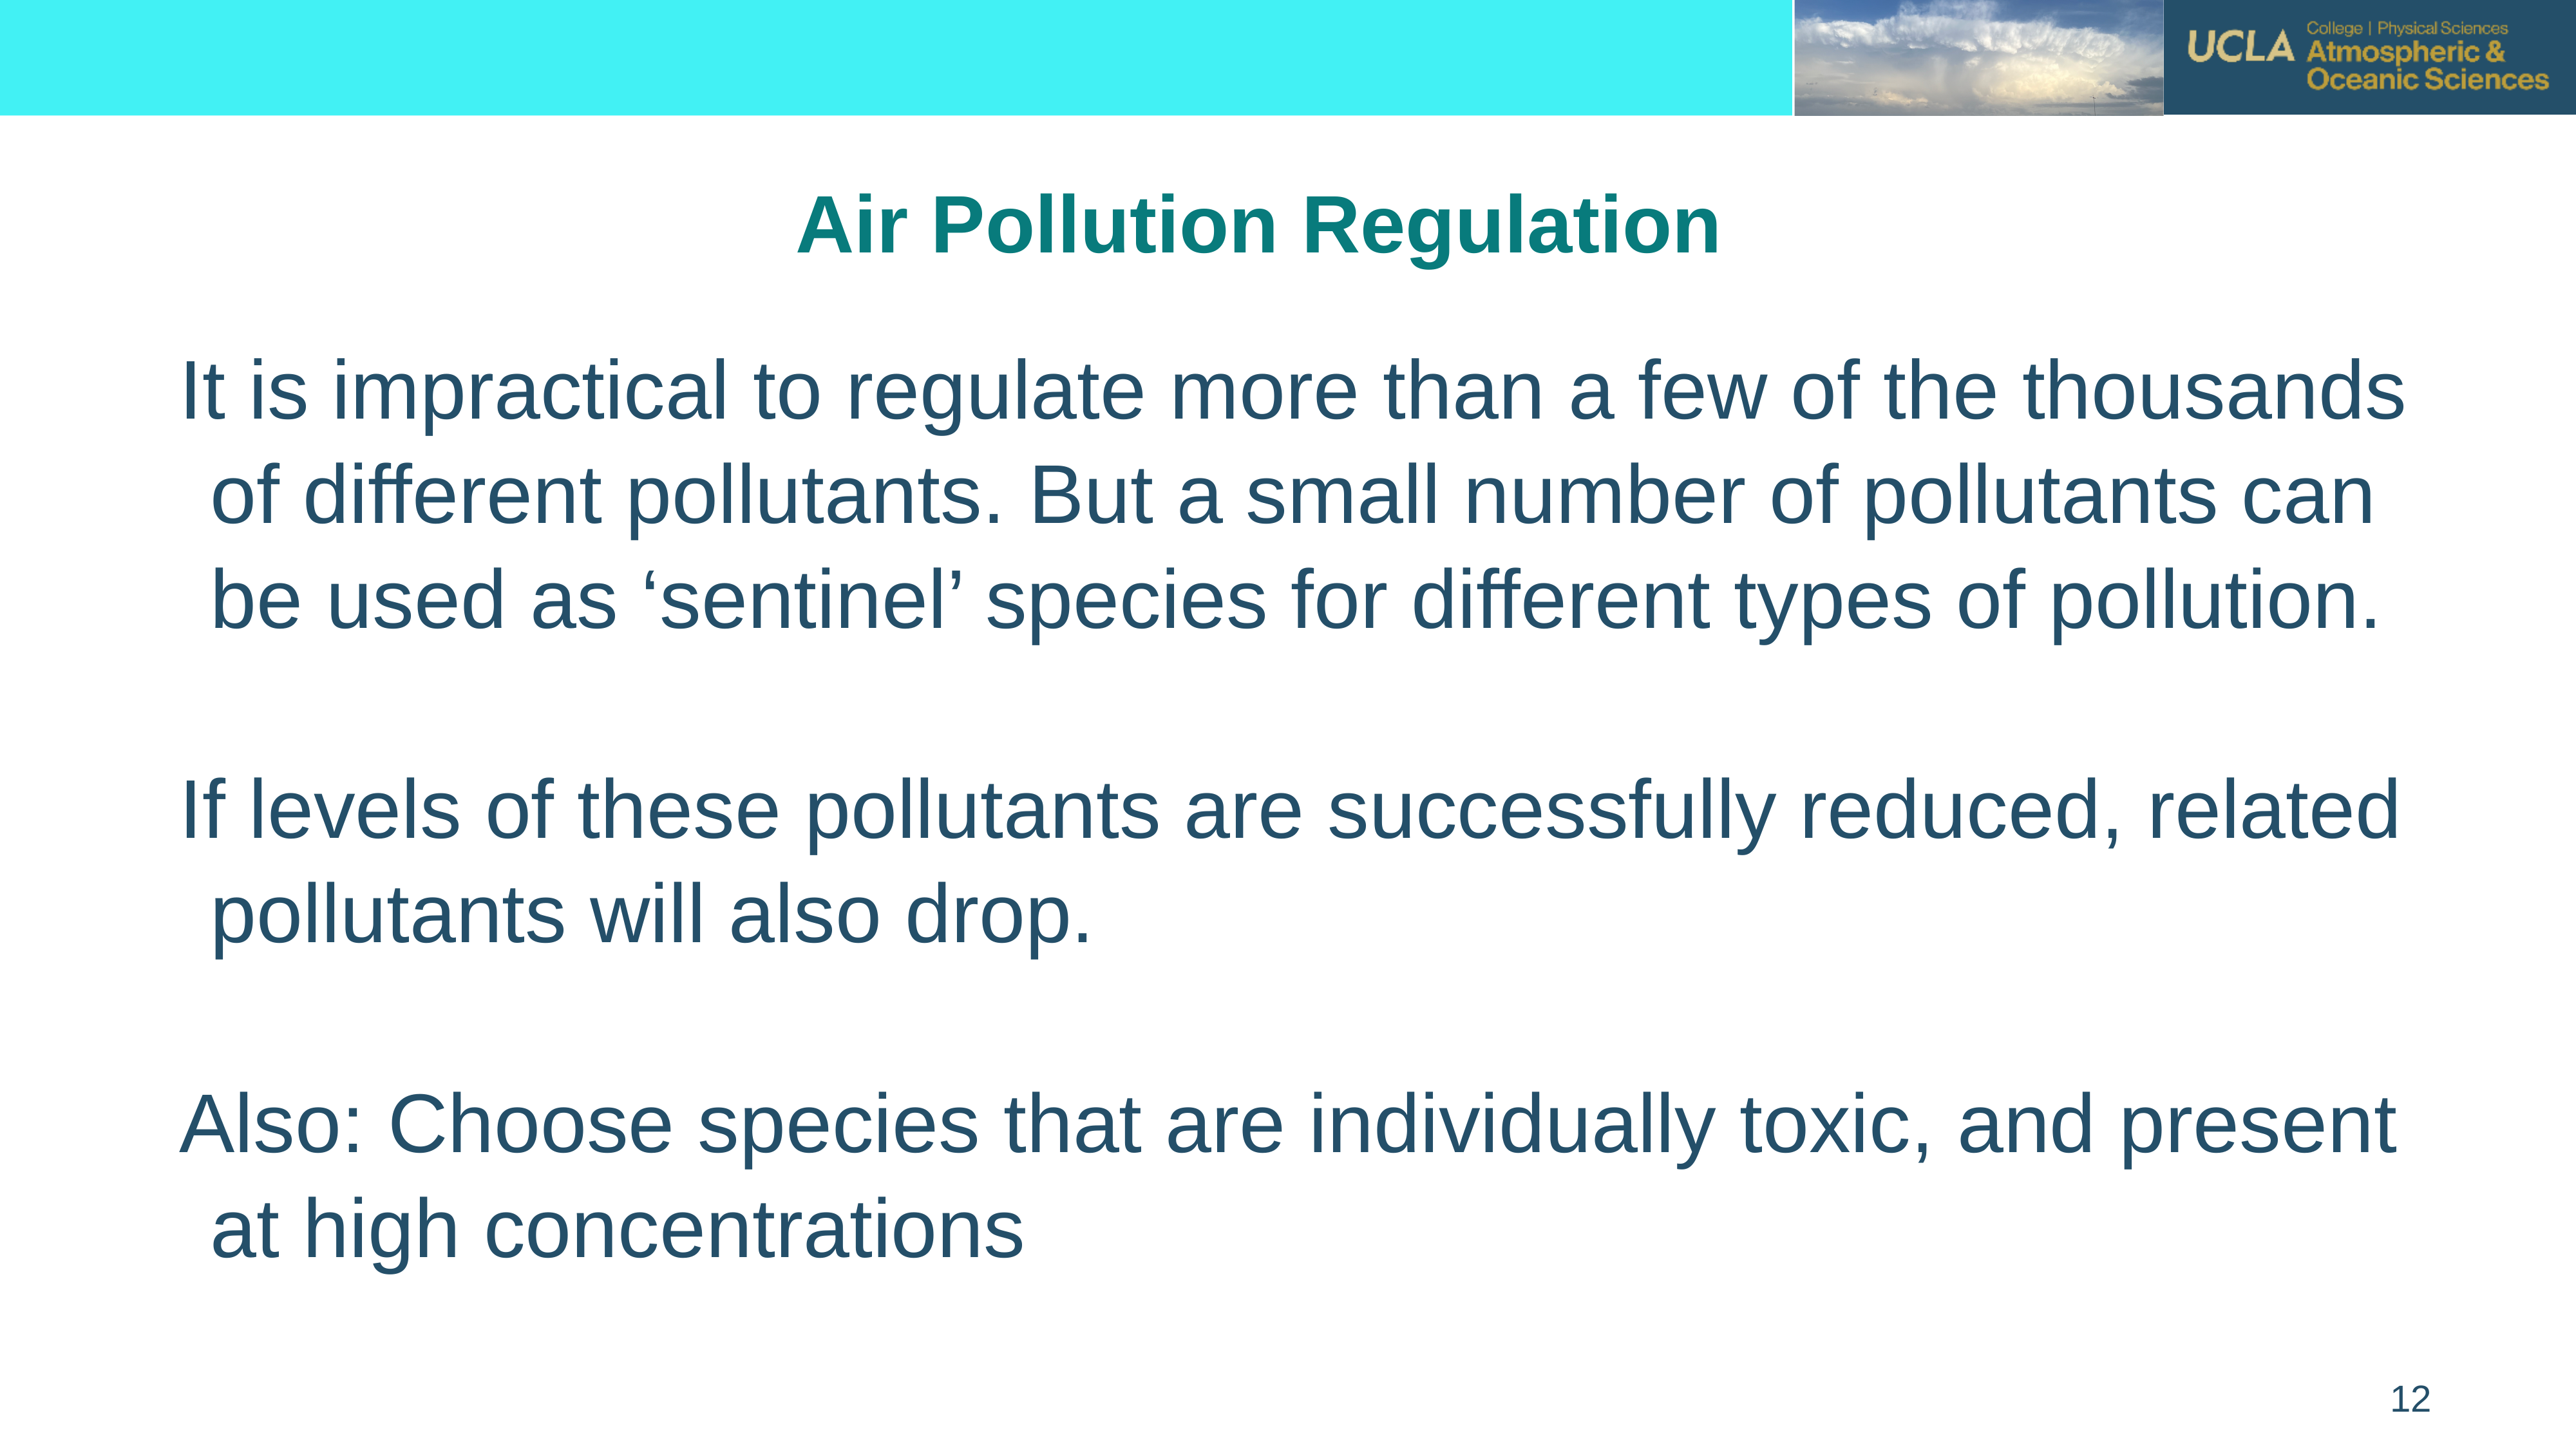

# Air Pollution Regulation
It is impractical to regulate more than a few of the thousands of different pollutants. But a small number of pollutants can be used as ‘sentinel’ species for different types of pollution.

If levels of these pollutants are successfully reduced, related pollutants will also drop.

Also: Choose species that are individually toxic, and present at high concentrations

12